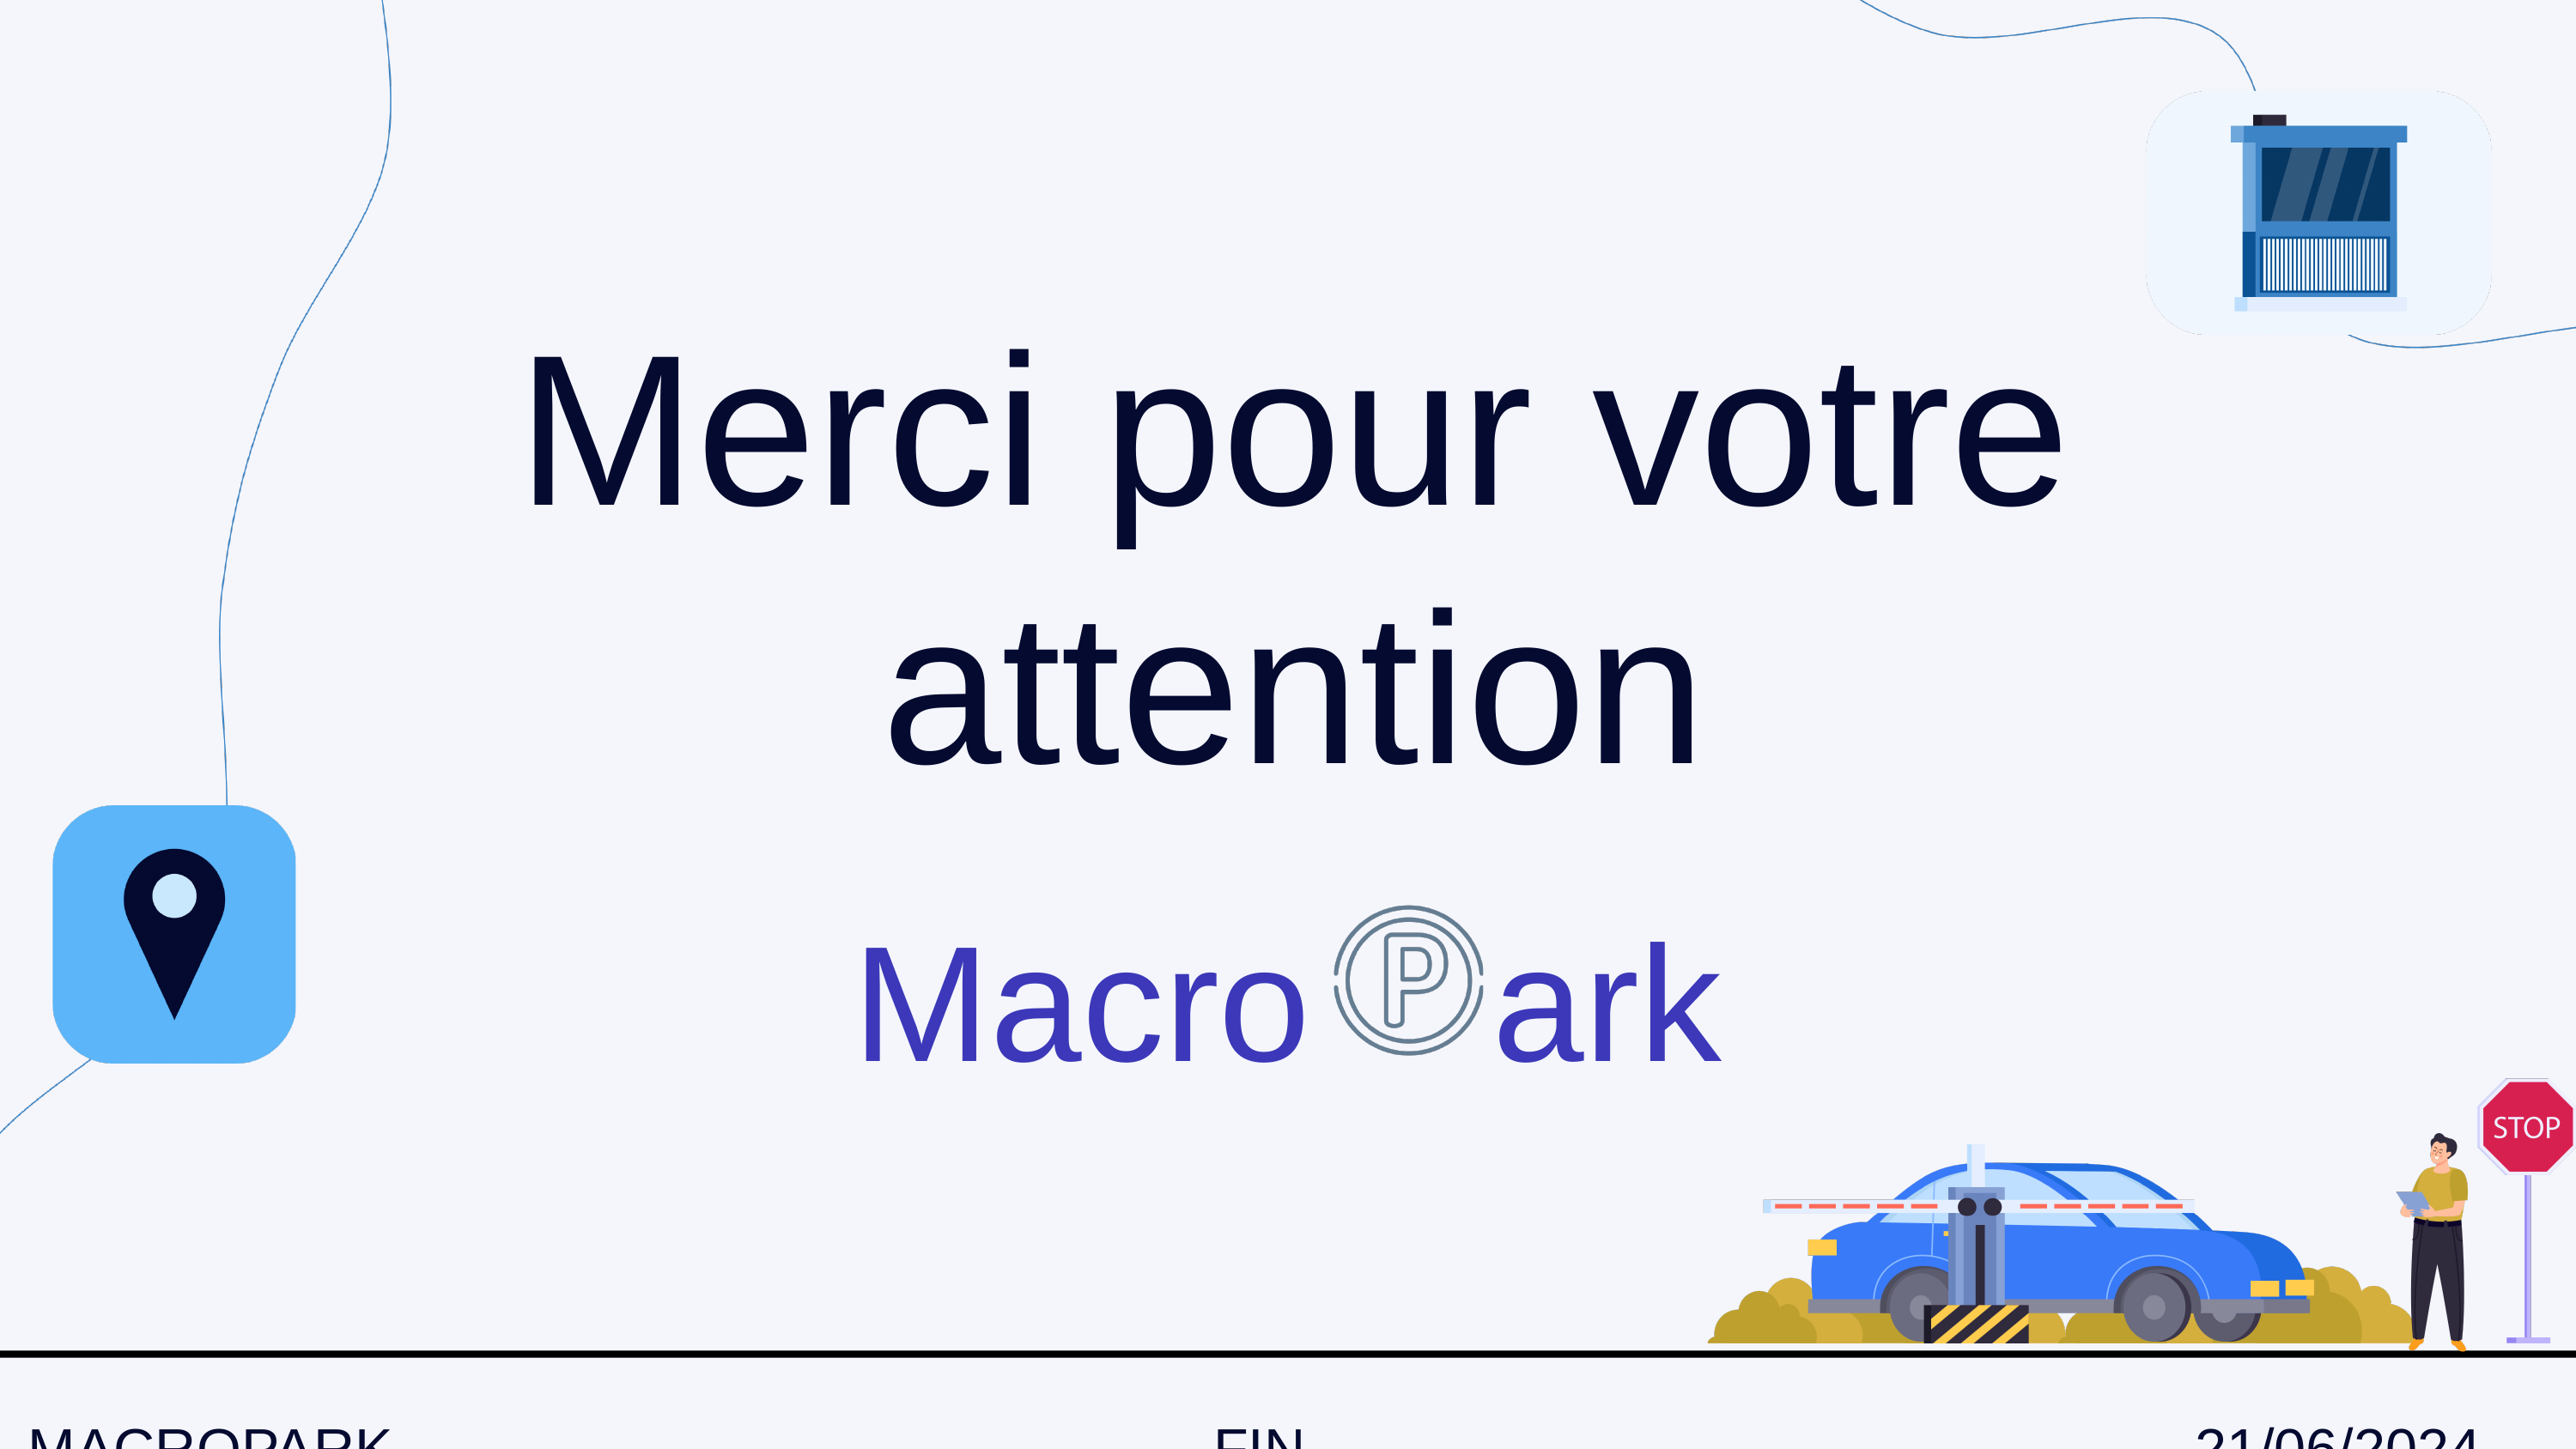

Merci pour votre attention

Macro    ark

MACROPARK
FIN
21/06/2024